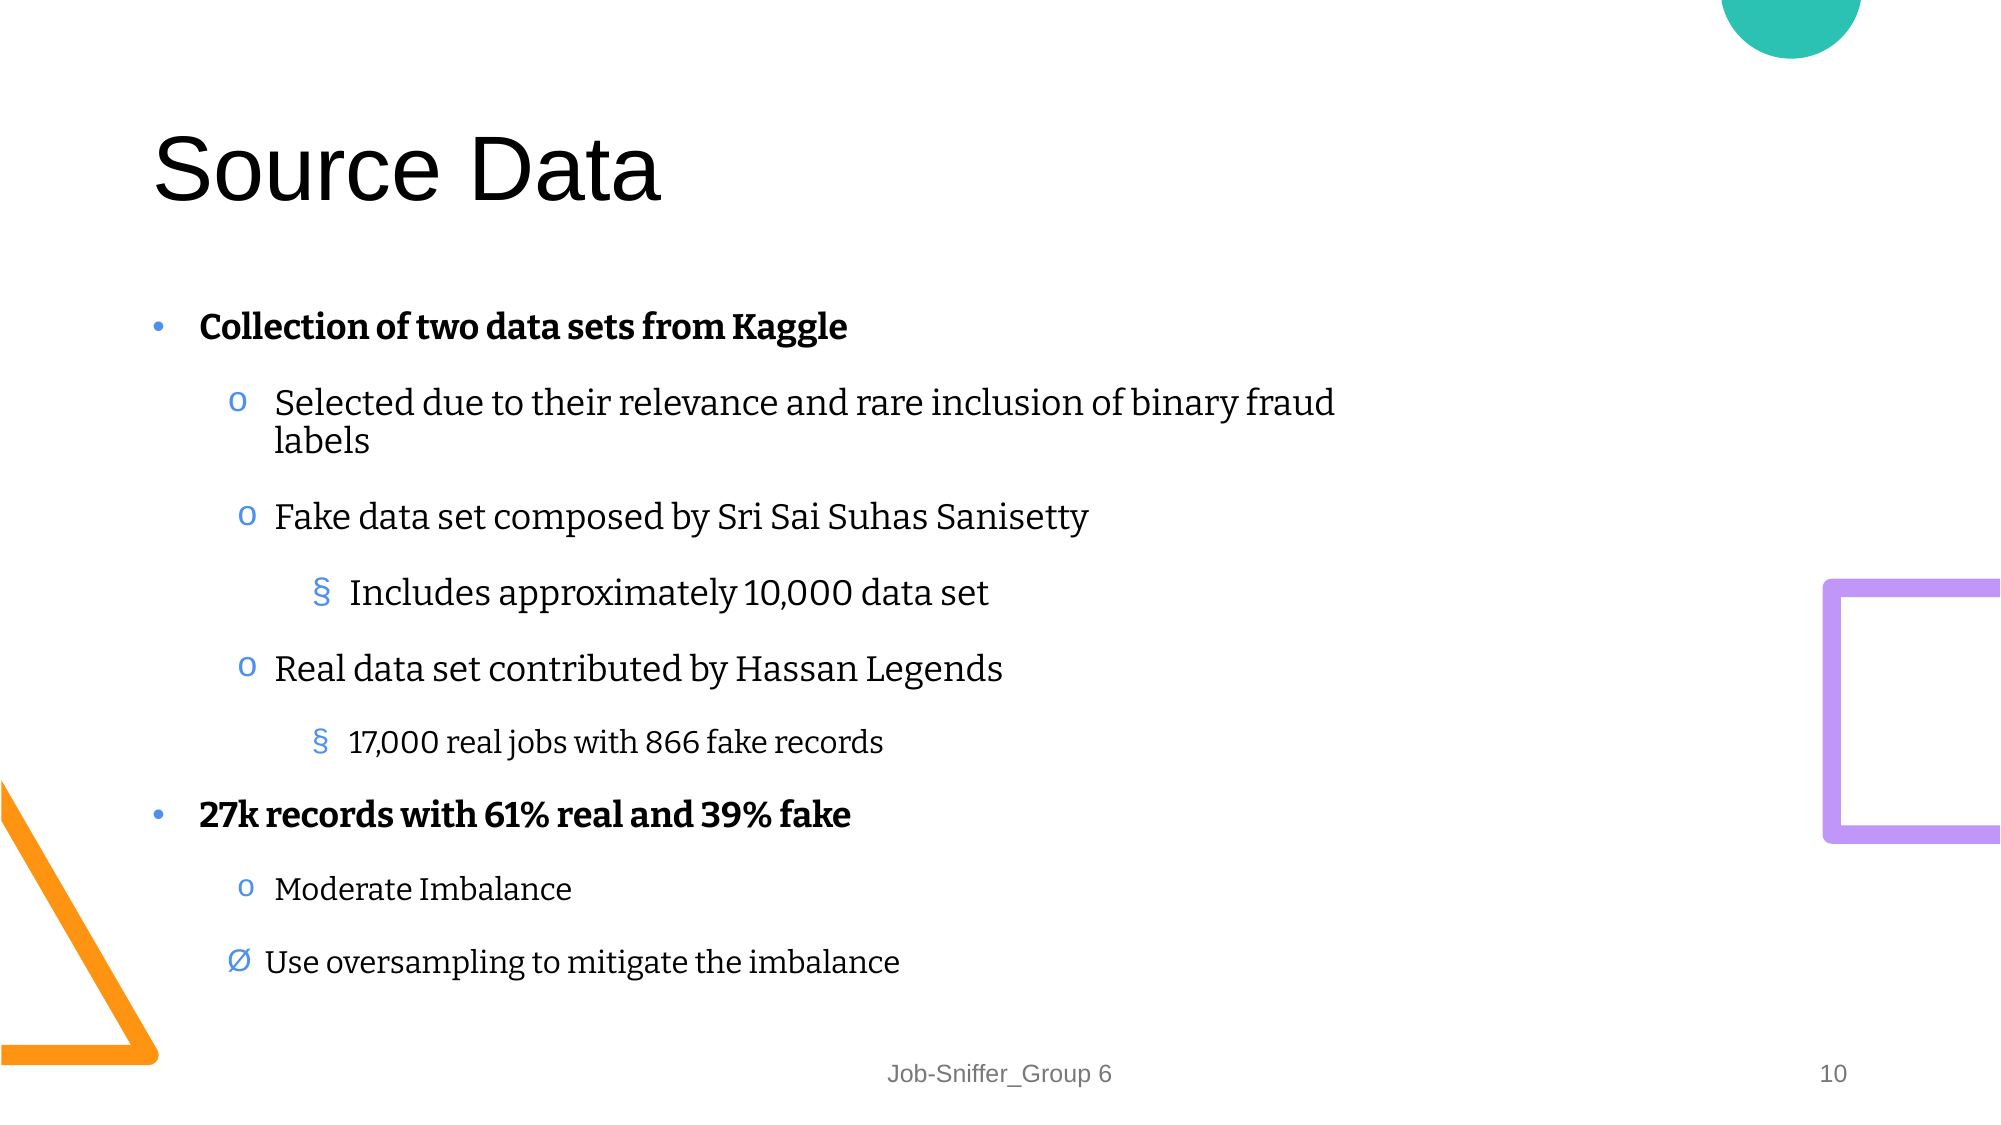

# Source Data
Collection of two data sets from Kaggle
Selected due to their relevance and rare inclusion of binary fraud labels
Fake data set composed by Sri Sai Suhas Sanisetty
Includes approximately 10,000 data set
Real data set contributed by Hassan Legends
17,000 real jobs with 866 fake records
27k records with 61% real and 39% fake
Moderate Imbalance
Use oversampling to mitigate the imbalance

Job-Sniffer_Group 6
10